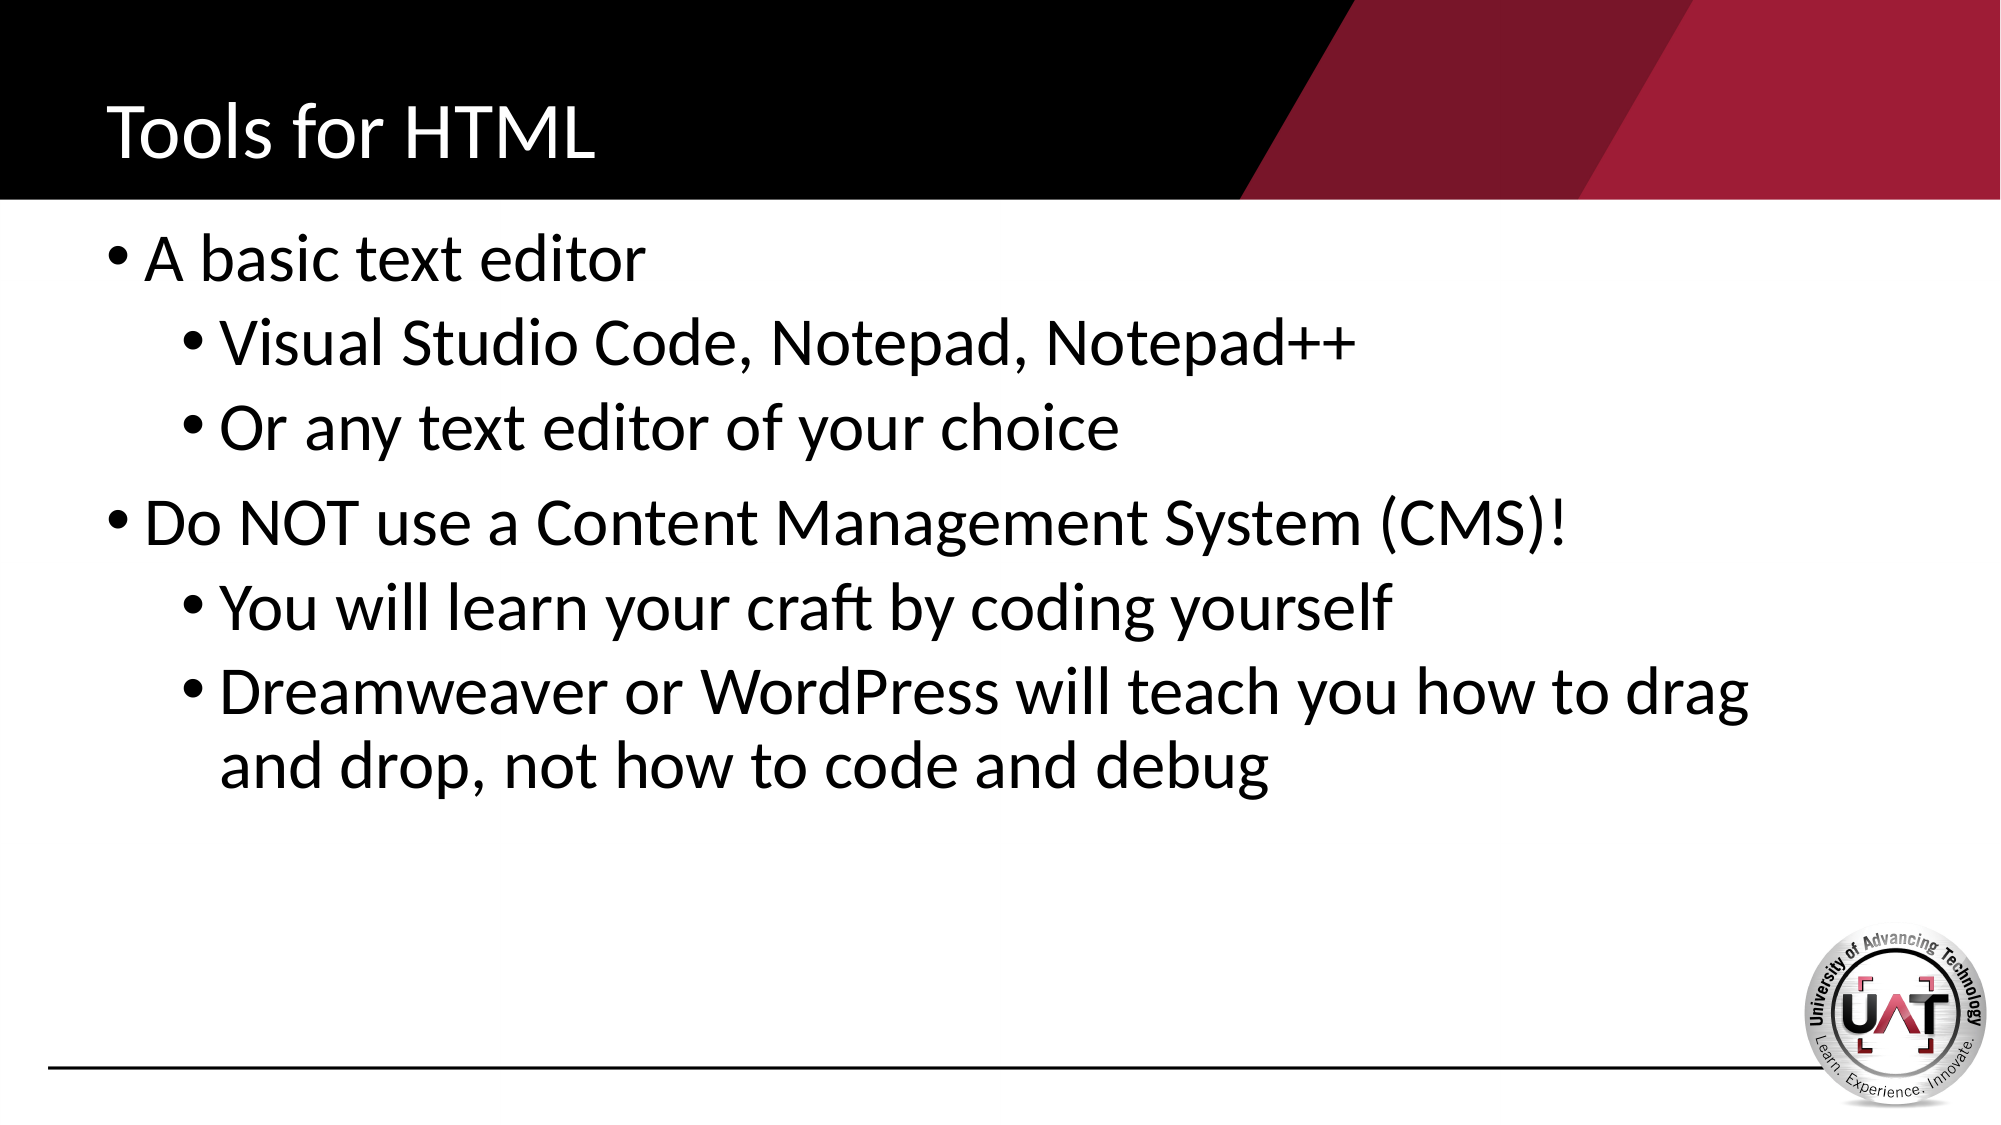

# Tools for HTML
A basic text editor
Visual Studio Code, Notepad, Notepad++
Or any text editor of your choice
Do NOT use a Content Management System (CMS)!
You will learn your craft by coding yourself
Dreamweaver or WordPress will teach you how to drag and drop, not how to code and debug